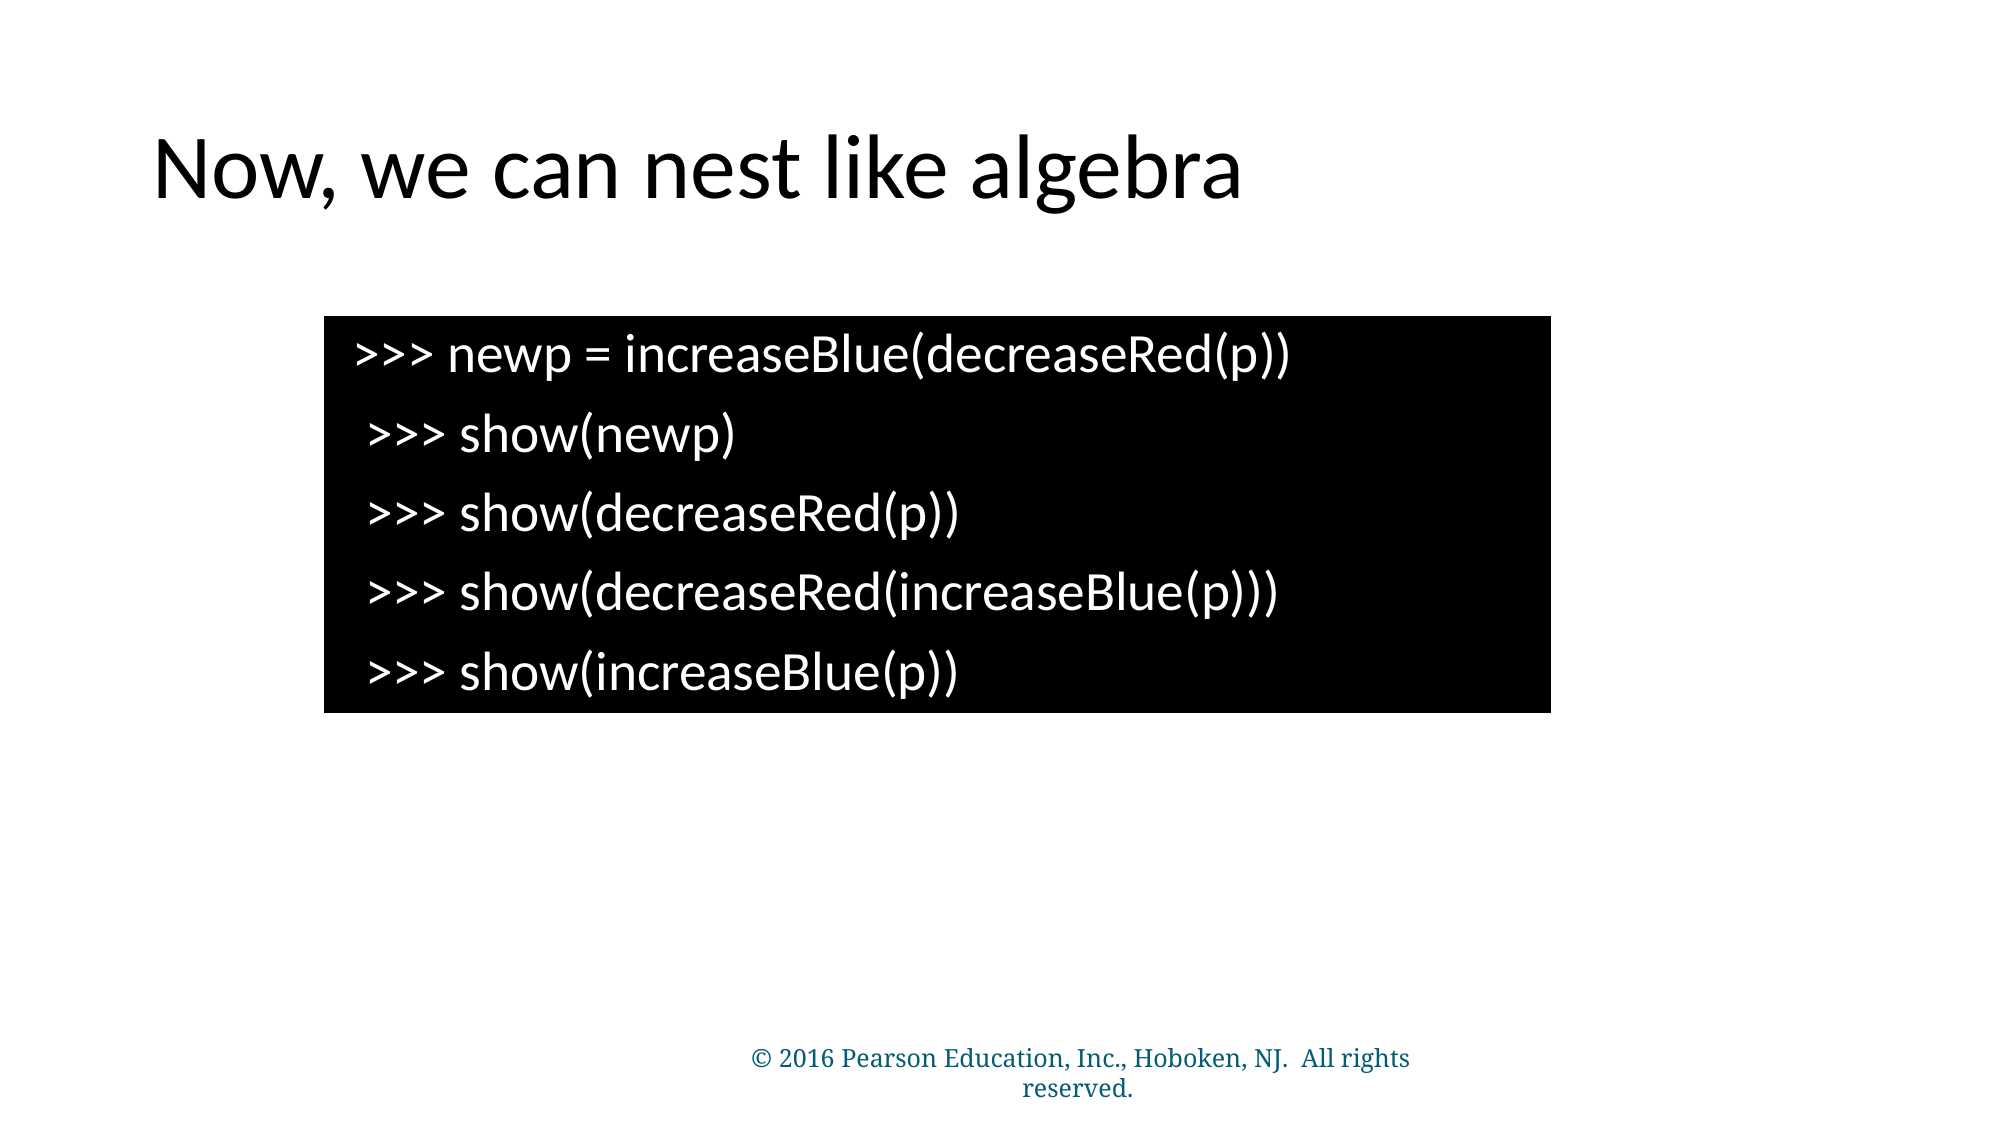

# Now, we can nest like algebra
 >>> newp = increaseBlue(decreaseRed(p))
  >>> show(newp)
  >>> show(decreaseRed(p))
  >>> show(decreaseRed(increaseBlue(p)))
  >>> show(increaseBlue(p))
© 2016 Pearson Education, Inc., Hoboken, NJ.  All rights reserved.